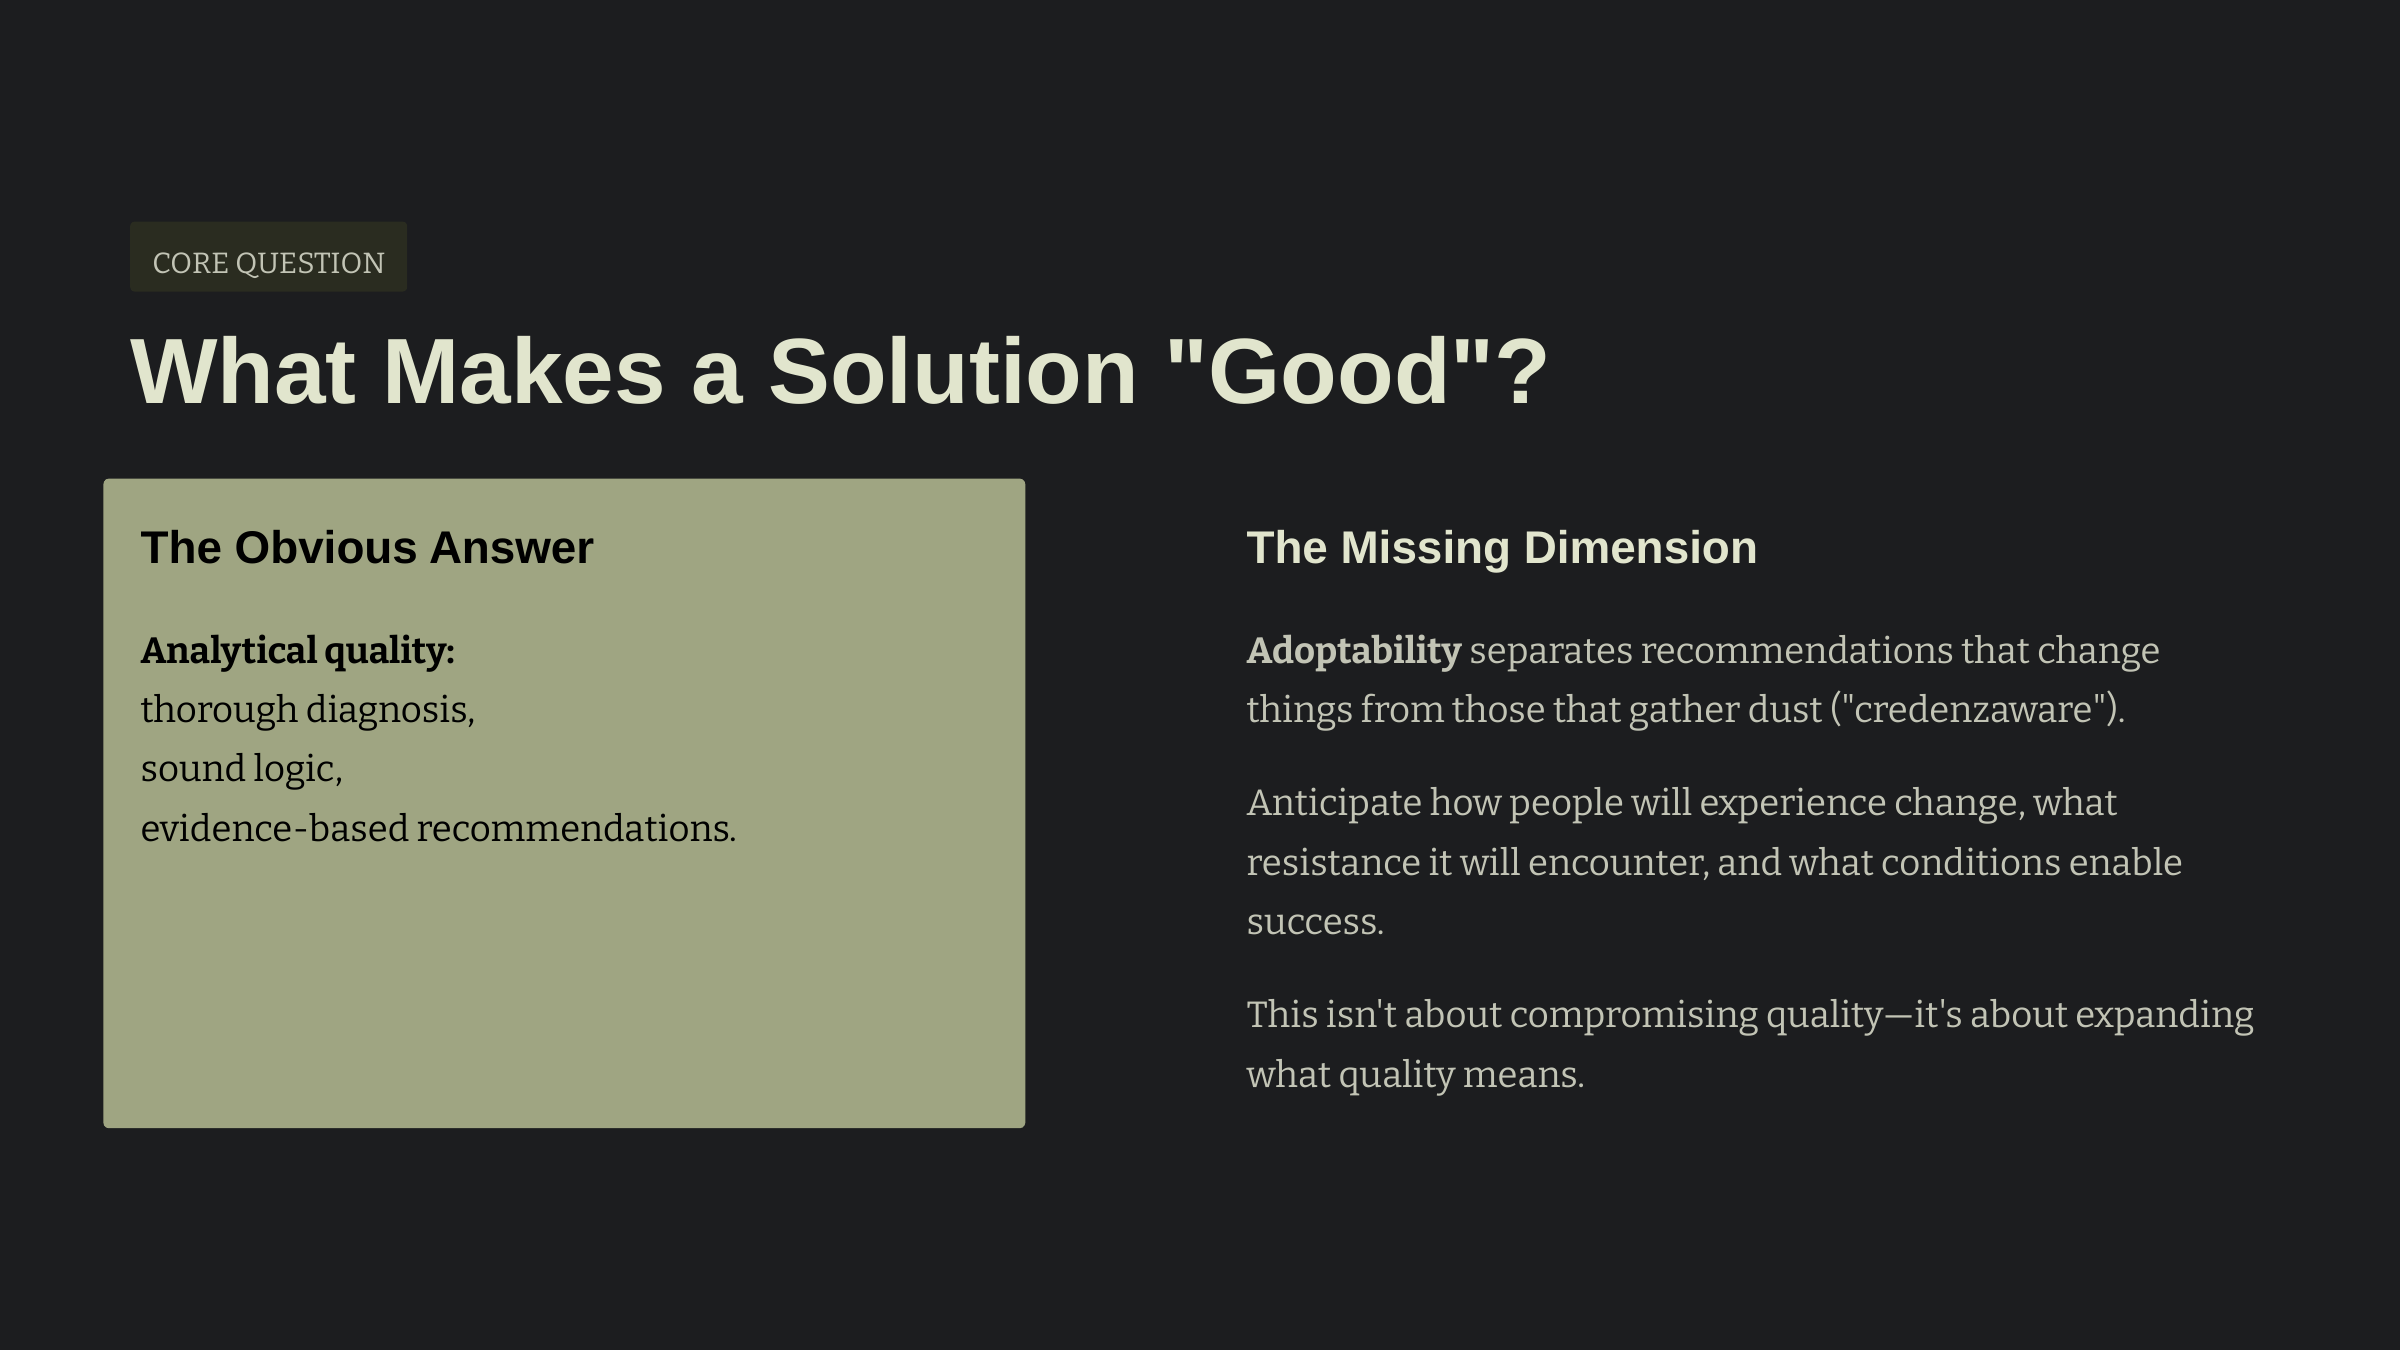

CORE QUESTION
What Makes a Solution "Good"?

The Obvious Answer
The Missing Dimension
Analytical quality:
thorough diagnosis,
sound logic,
evidence-based recommendations.
Adoptability separates recommendations that change things from those that gather dust ("credenzaware").
Anticipate how people will experience change, what resistance it will encounter, and what conditions enable success.
This isn't about compromising quality—it's about expanding what quality means.